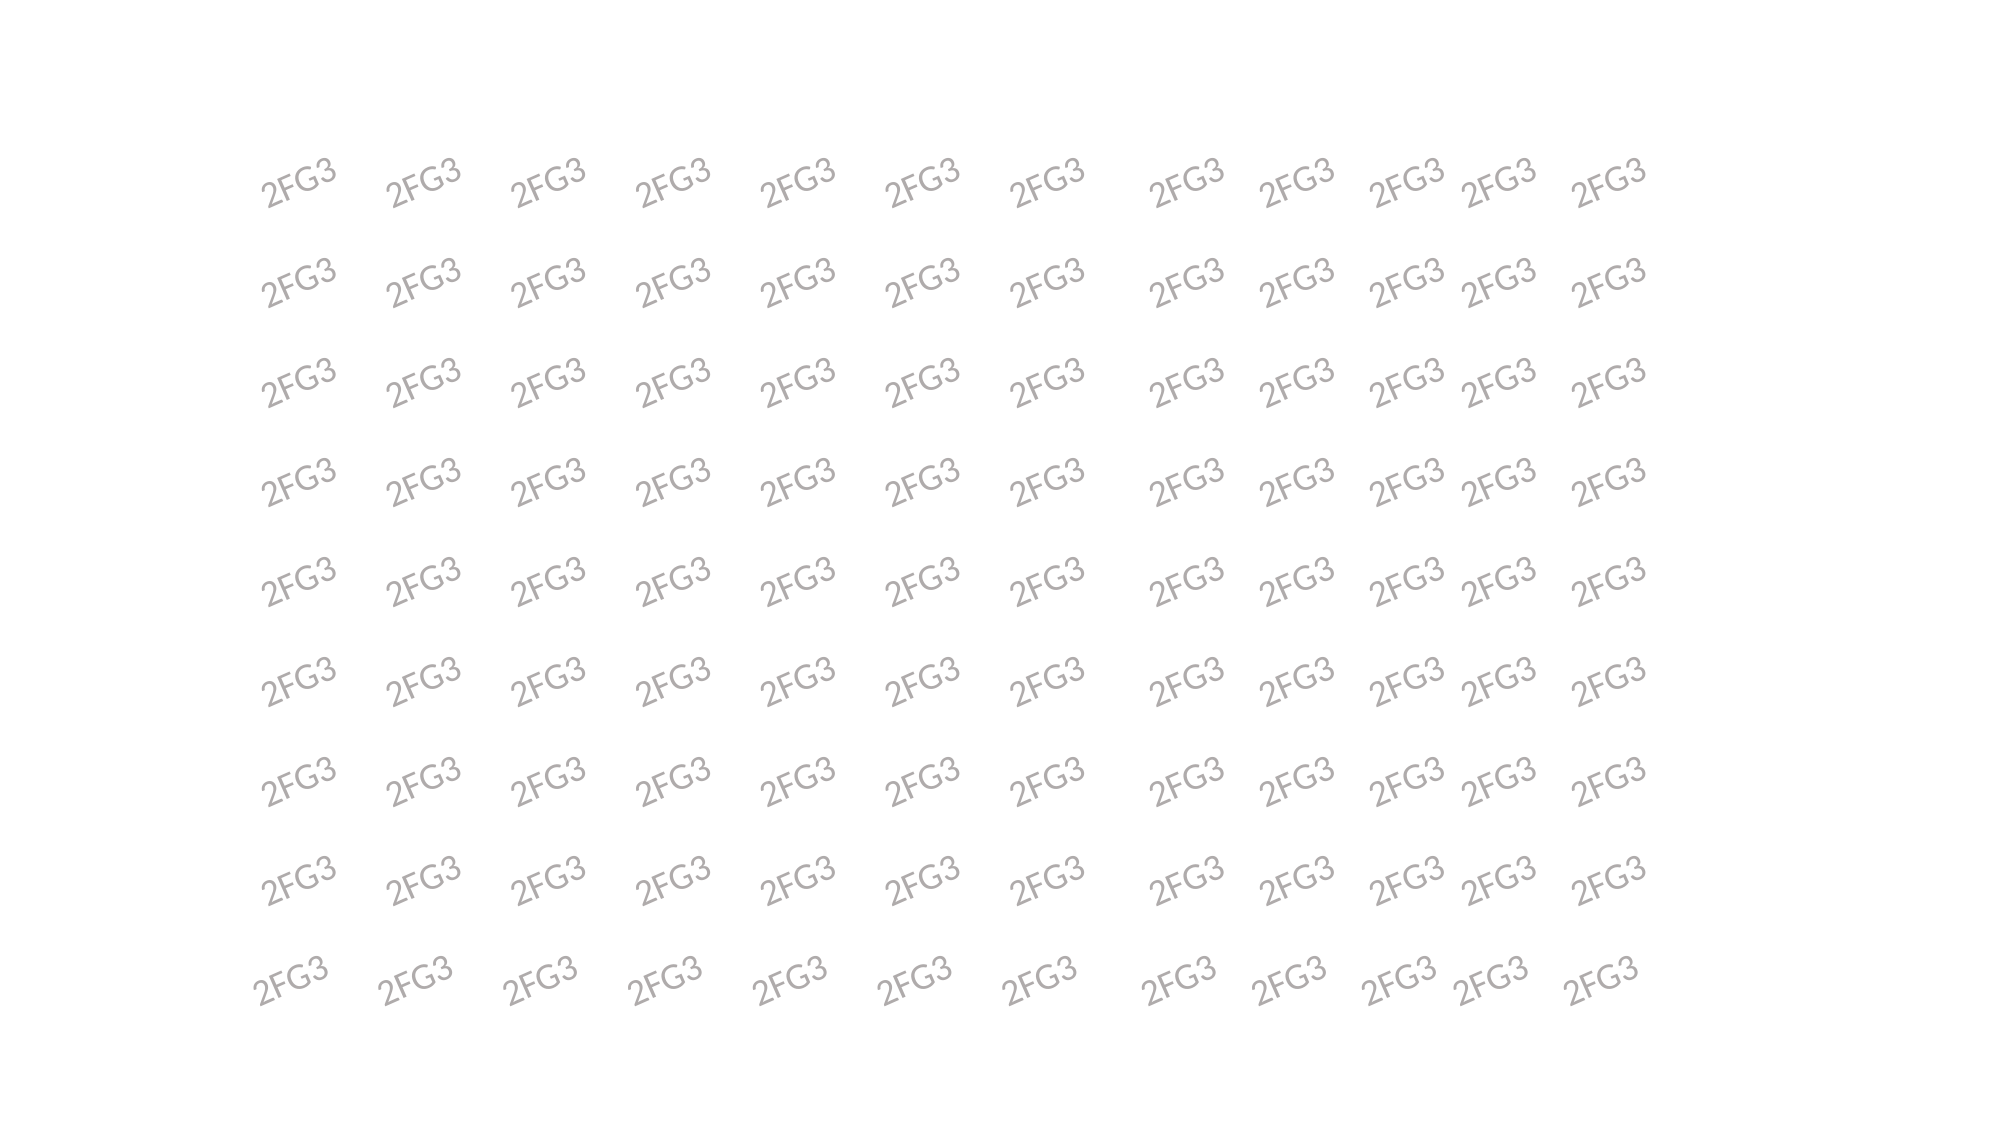

2FG3
2FG3
2FG3
2FG3
2FG3
2FG3
2FG3
2FG3
2FG3
2FG3
2FG3
2FG3
2FG3
2FG3
2FG3
2FG3
2FG3
2FG3
2FG3
2FG3
2FG3
2FG3
2FG3
2FG3
2FG3
2FG3
2FG3
2FG3
2FG3
2FG3
2FG3
2FG3
2FG3
2FG3
2FG3
2FG3
2FG3
2FG3
2FG3
2FG3
2FG3
2FG3
2FG3
2FG3
2FG3
2FG3
2FG3
2FG3
2FG3
2FG3
2FG3
2FG3
2FG3
2FG3
2FG3
2FG3
2FG3
2FG3
2FG3
2FG3
2FG3
2FG3
2FG3
2FG3
2FG3
2FG3
2FG3
2FG3
2FG3
2FG3
2FG3
2FG3
2FG3
2FG3
2FG3
2FG3
2FG3
2FG3
2FG3
2FG3
2FG3
2FG3
2FG3
2FG3
2FG3
2FG3
2FG3
2FG3
2FG3
2FG3
2FG3
2FG3
2FG3
2FG3
2FG3
2FG3
2FG3
2FG3
2FG3
2FG3
2FG3
2FG3
2FG3
2FG3
2FG3
2FG3
2FG3
2FG3